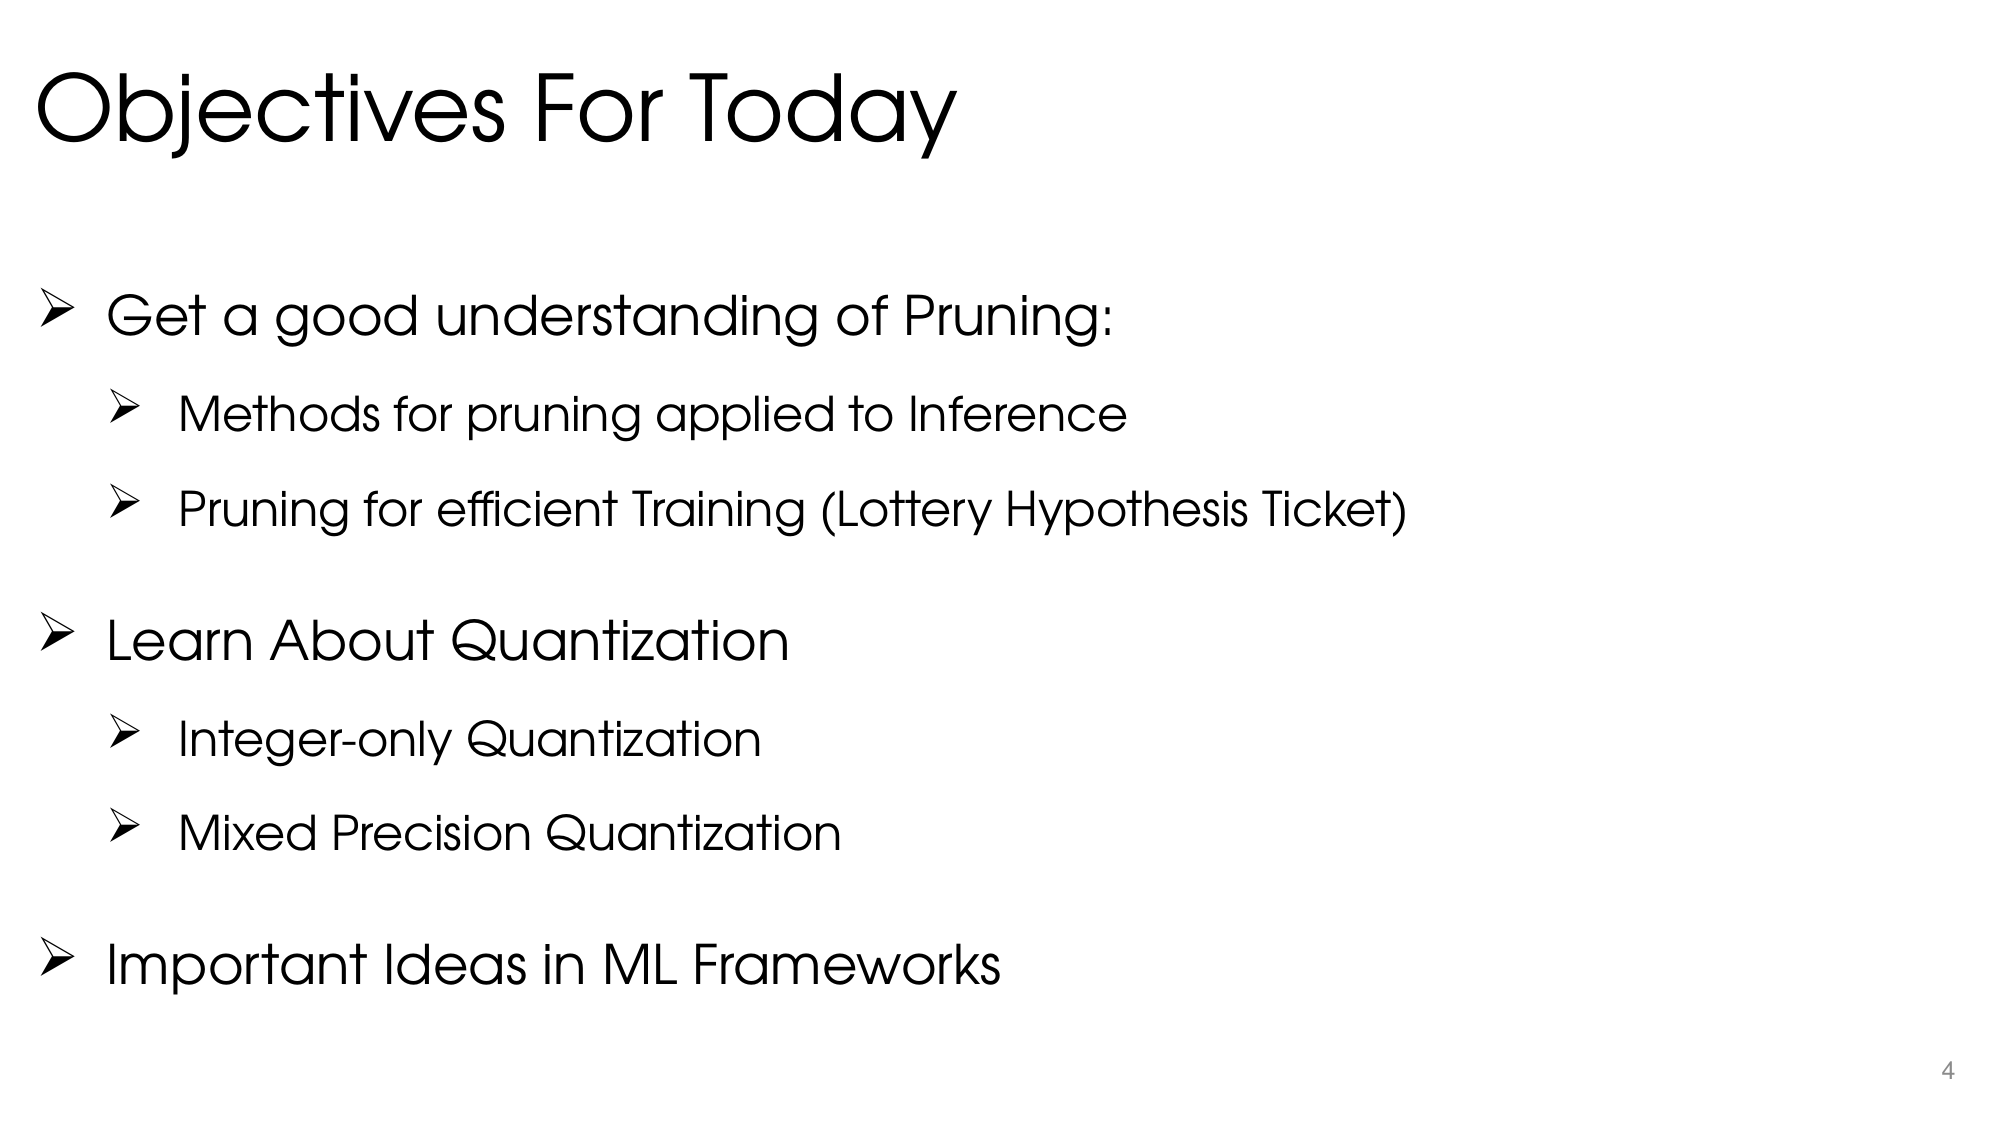

# Objectives For Today
Get a good understanding of Pruning:
Methods for pruning applied to Inference
Pruning for efficient Training (Lottery Hypothesis Ticket)
Learn About Quantization
Integer-only Quantization
Mixed Precision Quantization
Important Ideas in ML Frameworks
4